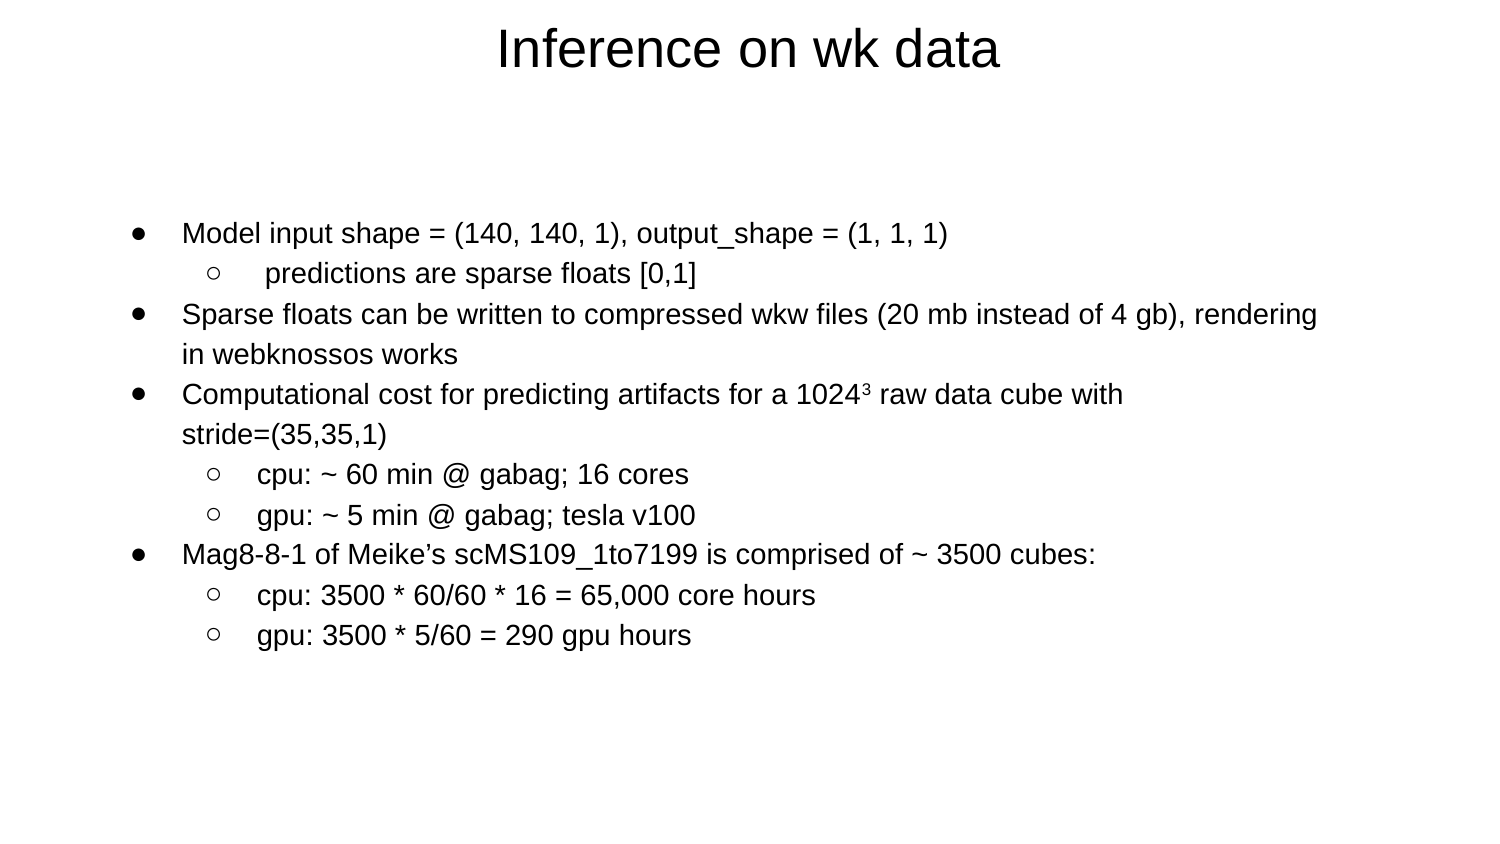

# Inference on wk data

Model input shape = (140, 140, 1), output_shape = (1, 1, 1)
 predictions are sparse floats [0,1]
Sparse floats can be written to compressed wkw files (20 mb instead of 4 gb), rendering in webknossos works
Computational cost for predicting artifacts for a 10243 raw data cube with stride=(35,35,1)
cpu: ~ 60 min @ gabag; 16 cores
gpu: ~ 5 min @ gabag; tesla v100
Mag8-8-1 of Meike’s scMS109_1to7199 is comprised of ~ 3500 cubes:
cpu: 3500 * 60/60 * 16 = 65,000 core hours
gpu: 3500 * 5/60 = 290 gpu hours